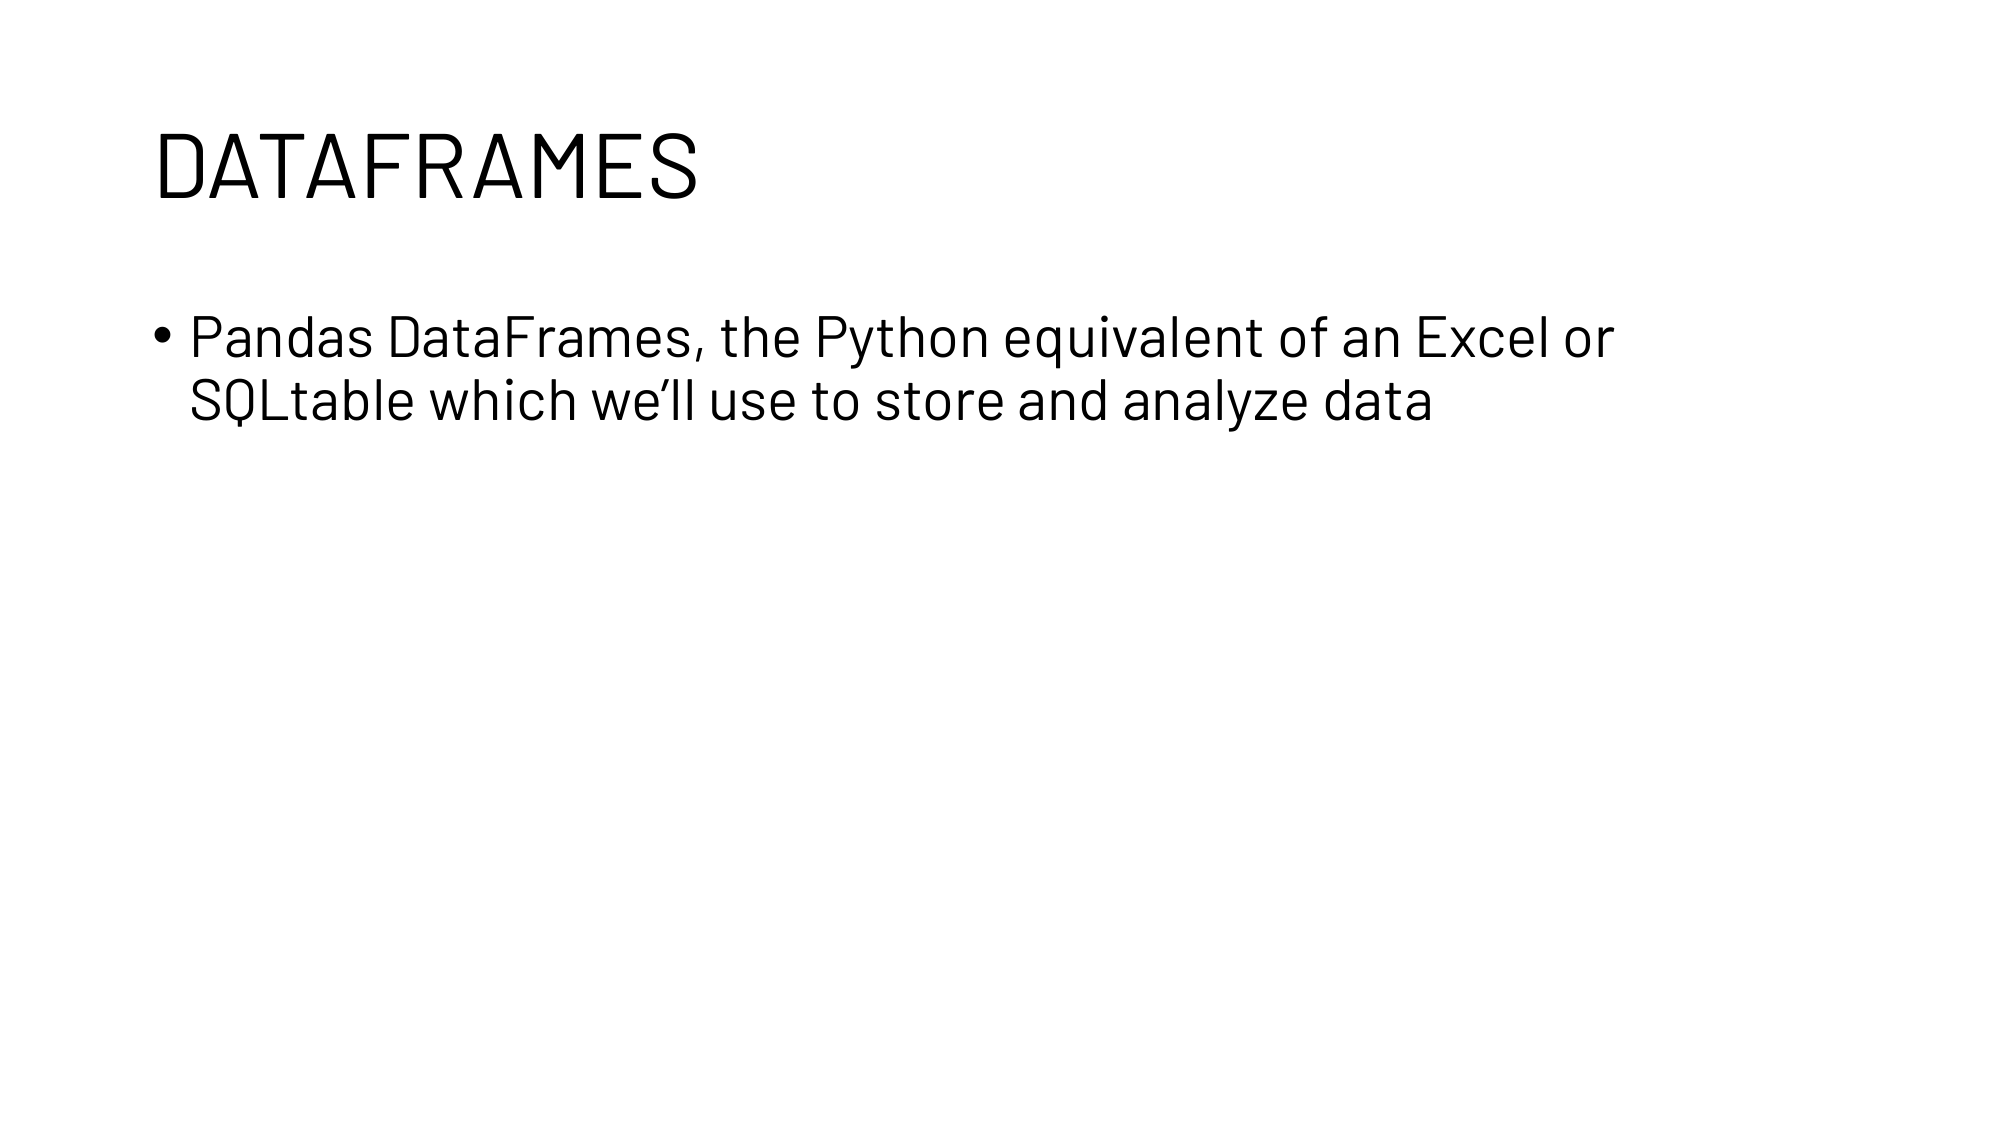

# DATAFRAMES
Pandas DataFrames, the Python equivalent of an Excel or SQLtable which we’ll use to store and analyze data